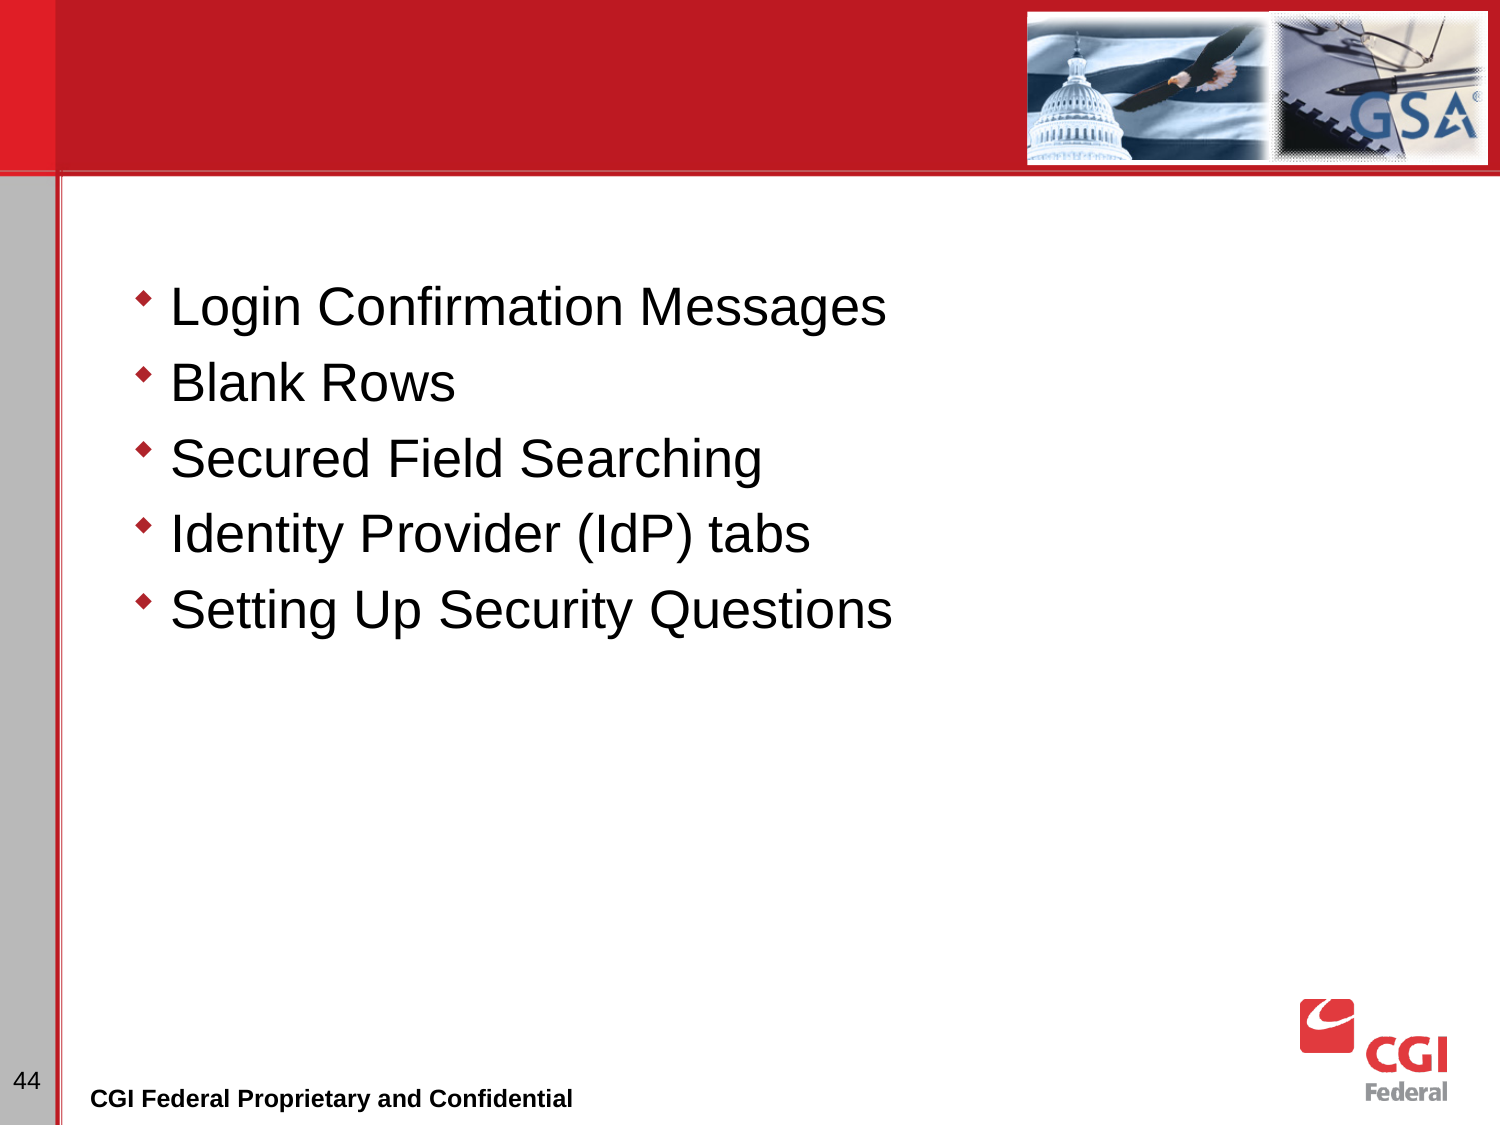

#
Login Confirmation Messages
Blank Rows
Secured Field Searching
Identity Provider (IdP) tabs
Setting Up Security Questions
44
CGI Federal Proprietary and Confidential